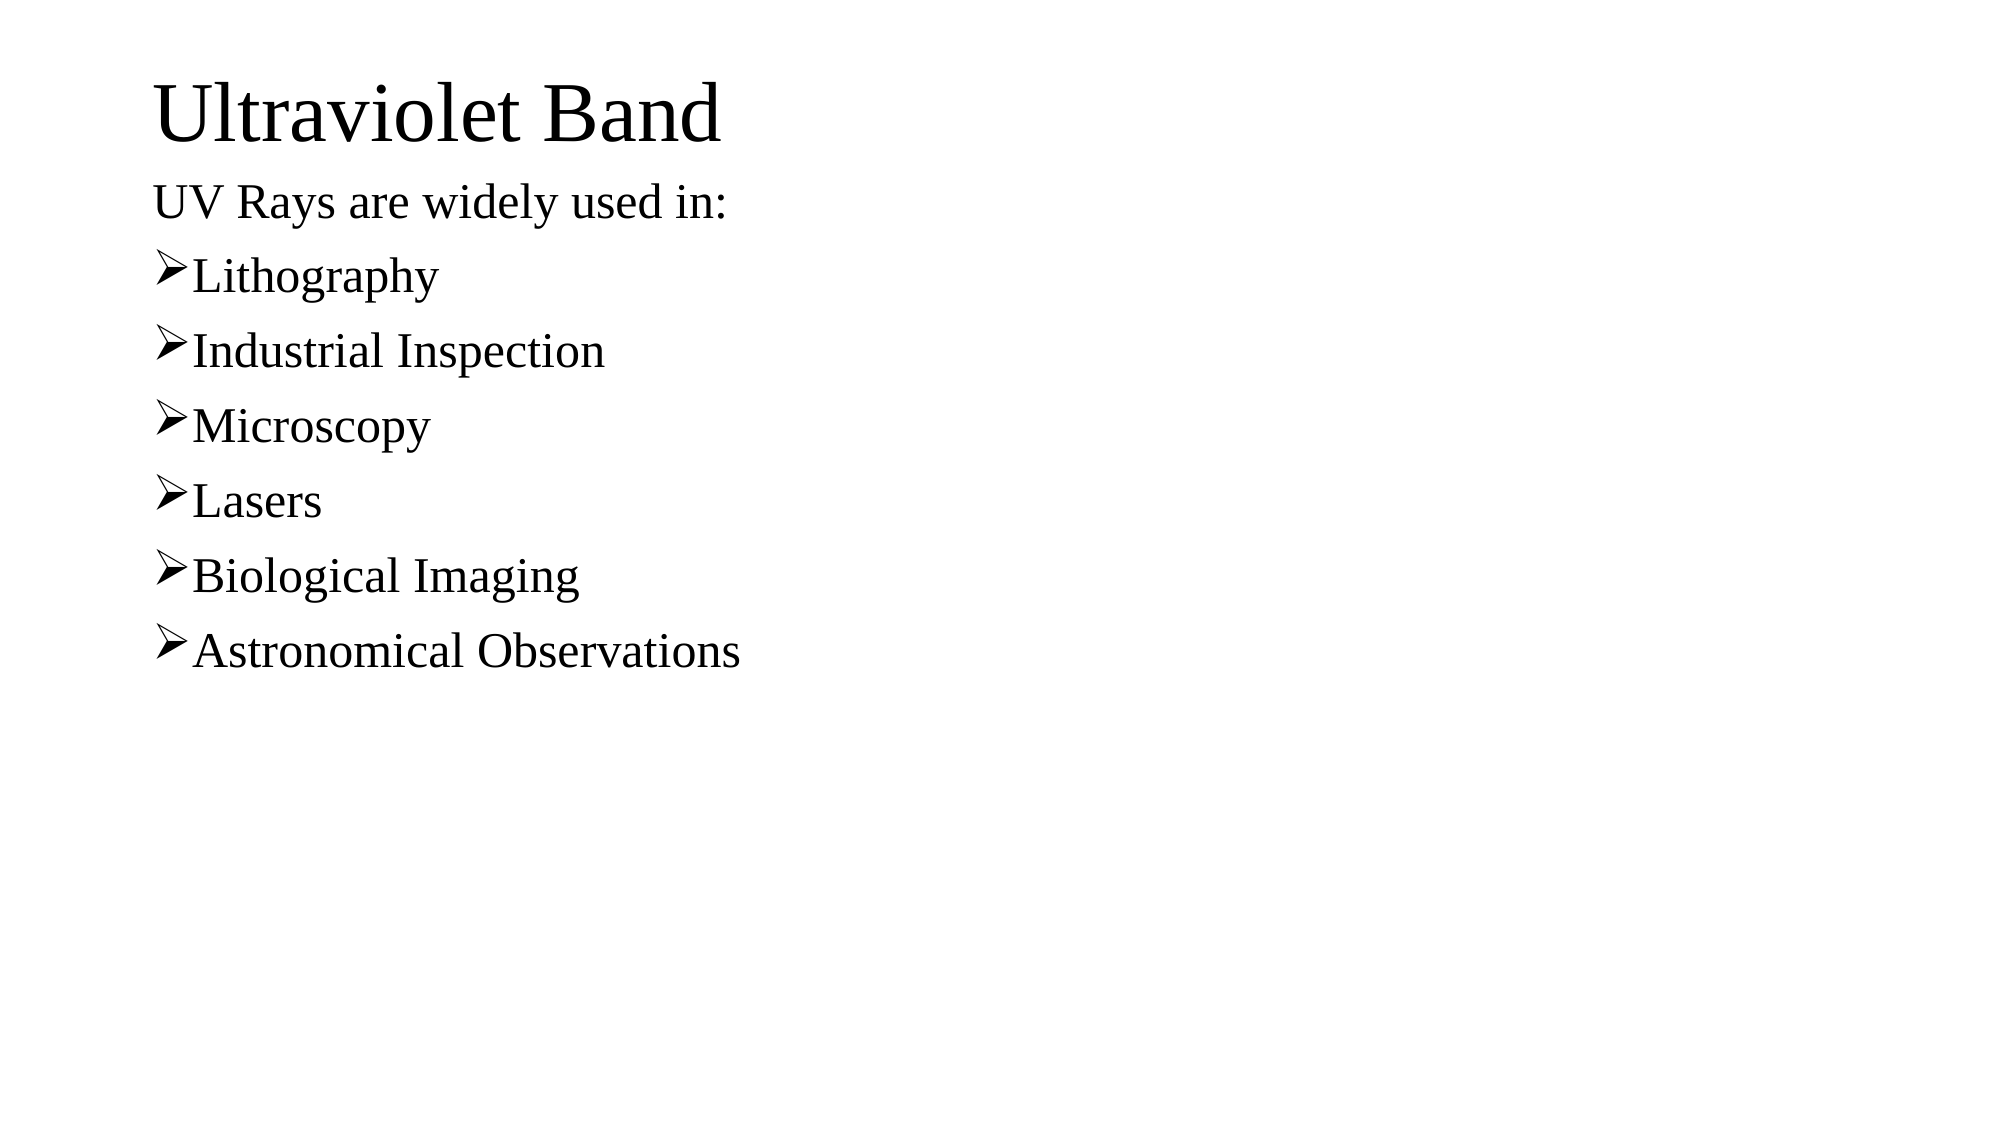

# Ultraviolet Band
UV Rays are widely used in:
Lithography
Industrial Inspection
Microscopy
Lasers
Biological Imaging
Astronomical Observations